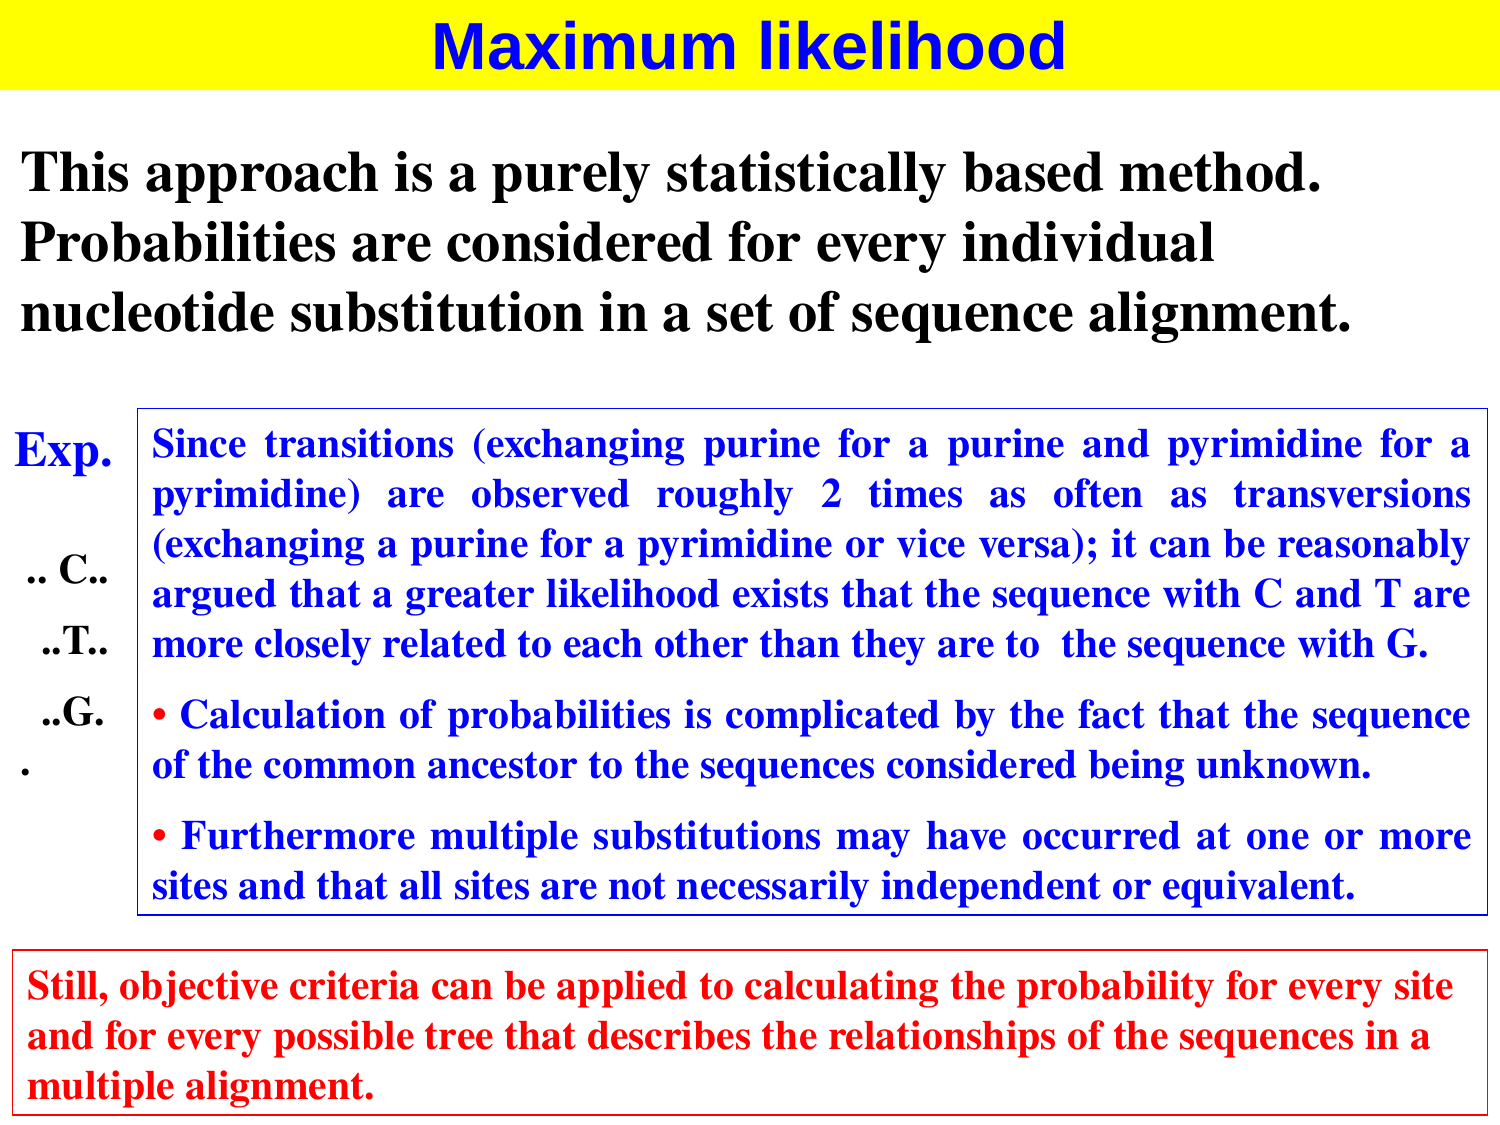

Maximum likelihood
This approach is a purely statistically based method. Probabilities are considered for every individual nucleotide substitution in a set of sequence alignment.
Exp.
Since transitions (exchanging purine for a purine and pyrimidine for a pyrimidine) are observed roughly 2 times as often as transversions (exchanging a purine for a pyrimidine or vice versa); it can be reasonably argued that a greater likelihood exists that the sequence with C and T are more closely related to each other than they are to  the sequence with G.
• Calculation of probabilities is complicated by the fact that the sequence of the common ancestor to the sequences considered being unknown.
• Furthermore multiple substitutions may have occurred at one or more sites and that all sites are not necessarily independent or equivalent.
 .. C..
  ..T..
  ..G..
Still, objective criteria can be applied to calculating the probability for every site and for every possible tree that describes the relationships of the sequences in a multiple alignment.